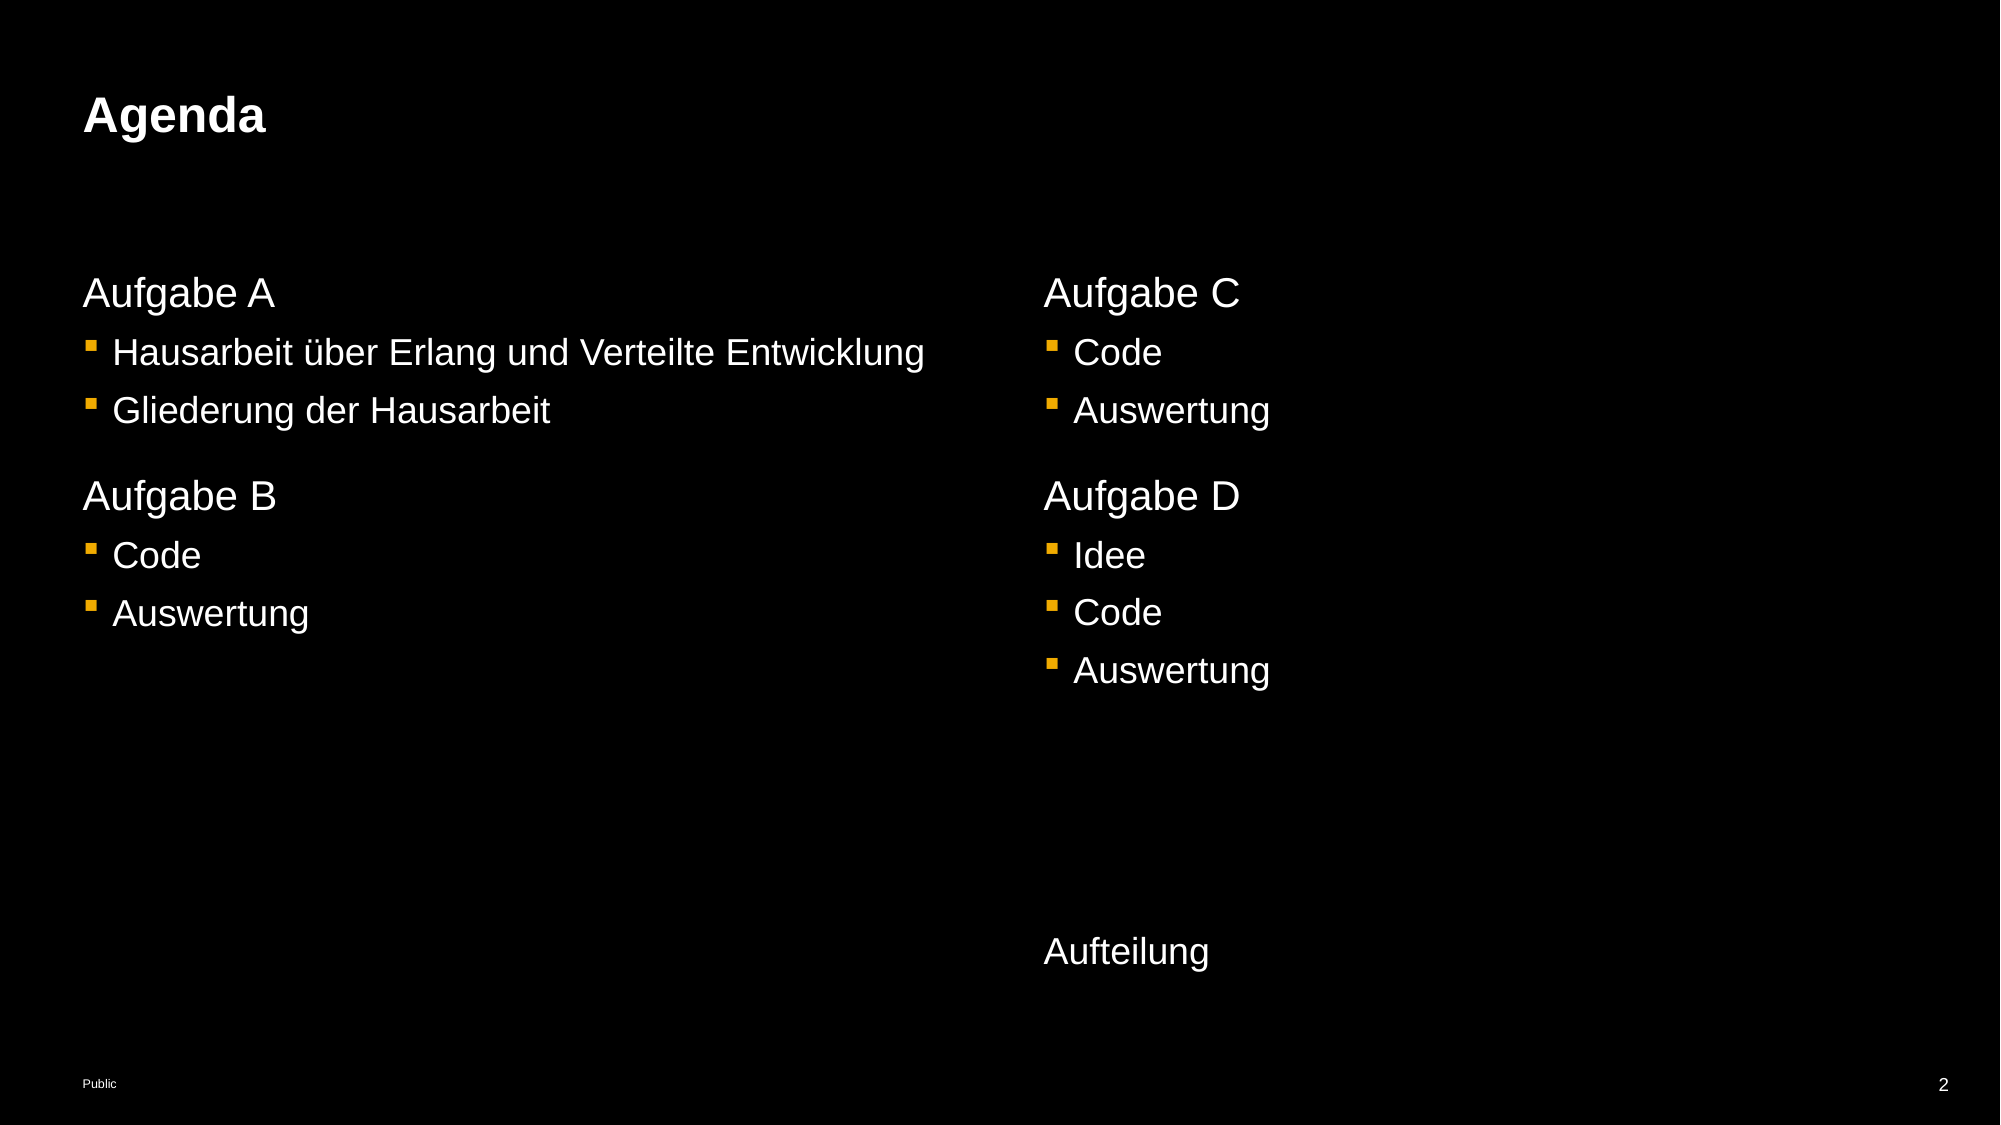

# Agenda
Aufgabe A
Hausarbeit über Erlang und Verteilte Entwicklung
Gliederung der Hausarbeit
Aufgabe B
Code
Auswertung
Aufgabe C
Code
Auswertung
Aufgabe D
Idee
Code
Auswertung

Aufteilung